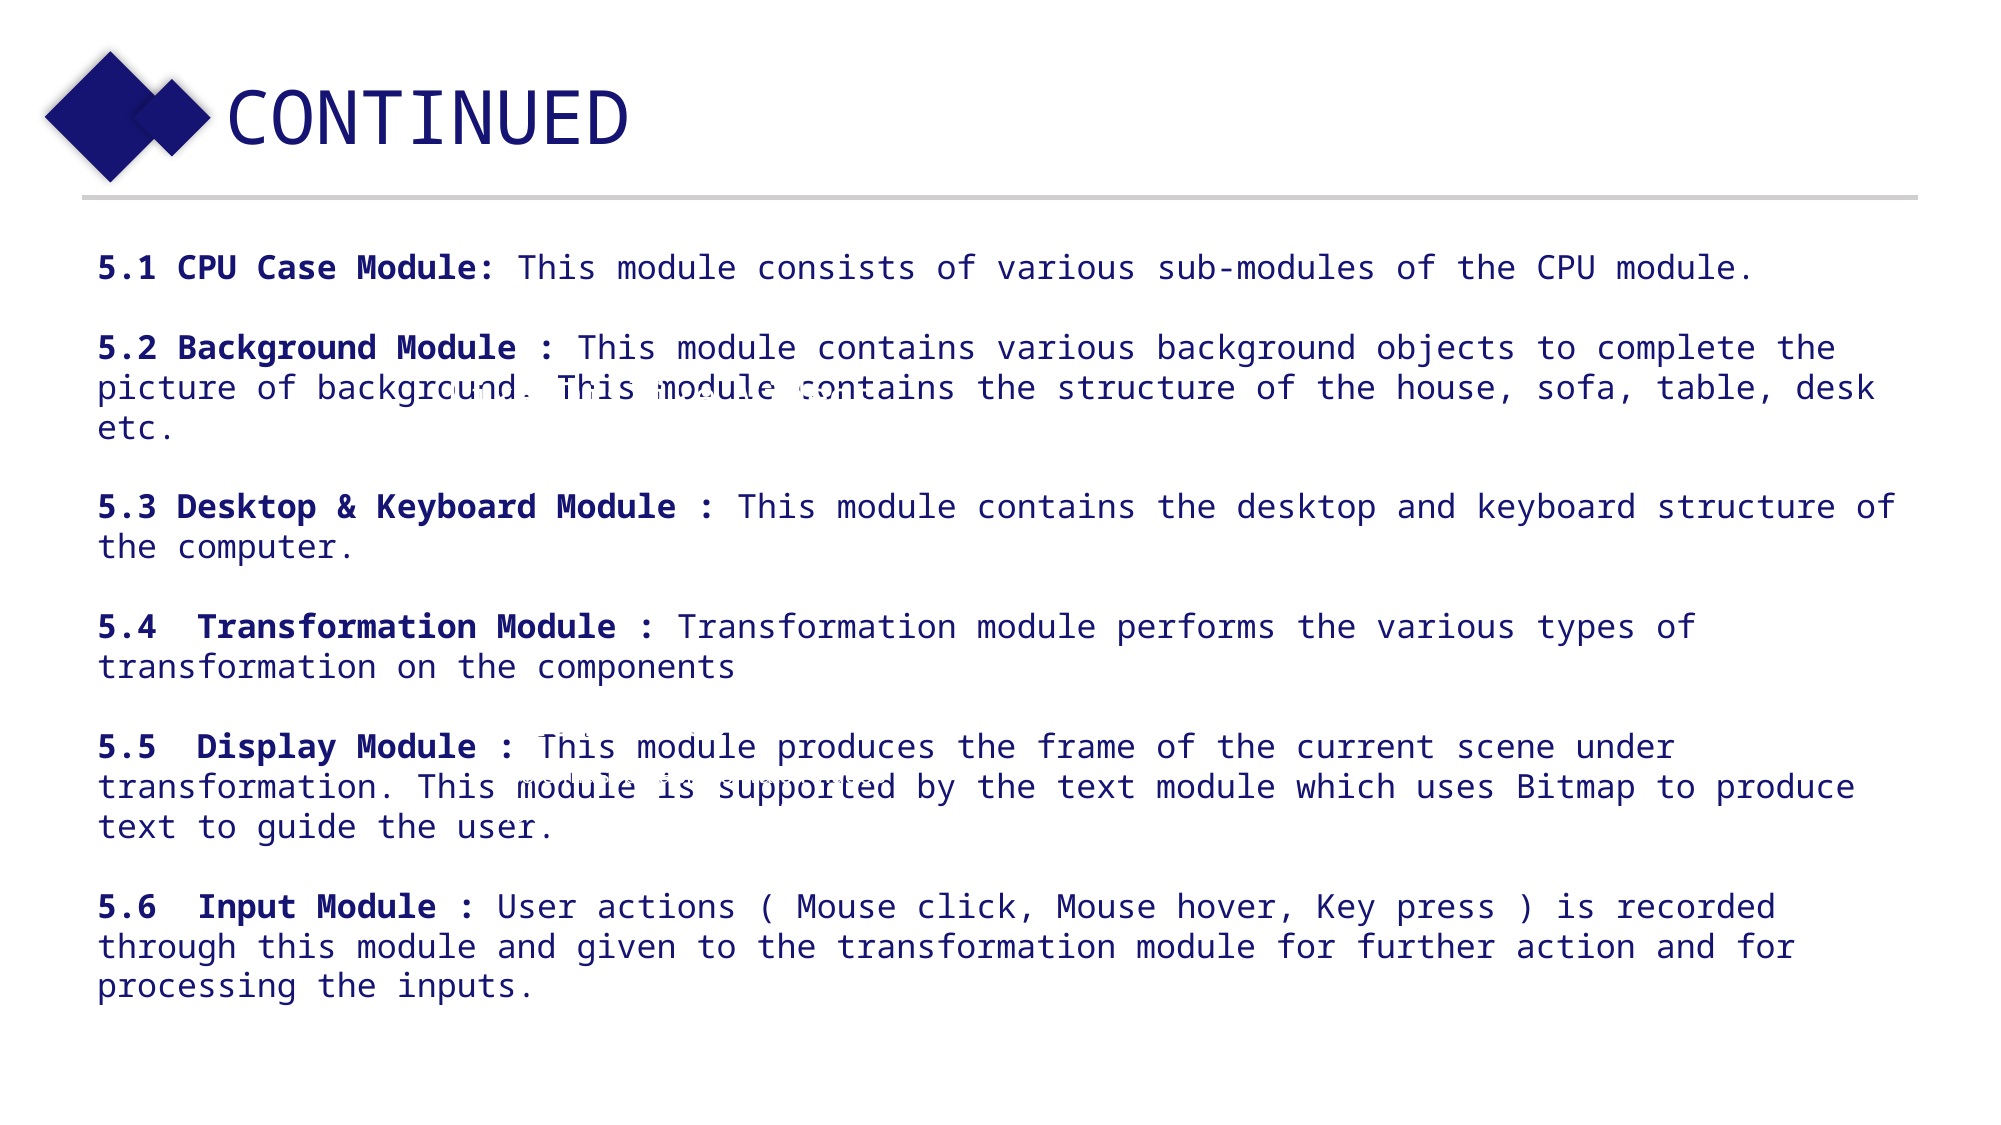

CONTINUED

5.1 CPU Case Module: This module consists of various sub-modules of the CPU module.

5.2 Background Module : This module contains various background objects to complete the picture of background. This module contains the structure of the house, sofa, table, desk etc.

5.3 Desktop & Keyboard Module : This module contains the desktop and keyboard structure of the computer.

5.4  Transformation Module : Transformation module performs the various types of transformation on the components

5.5  Display Module : This module produces the frame of the current scene under transformation. This module is supported by the text module which uses Bitmap to produce text to guide the user.

5.6  Input Module : User actions ( Mouse click, Mouse hover, Key press ) is recorded through this module and given to the transformation module for further action and for processing the inputs.

Like/Dislike Videos
Users must be able to Like or Dislike the videos
Watch Videos
Users must be able to watch videos in the system when they log in or logout.